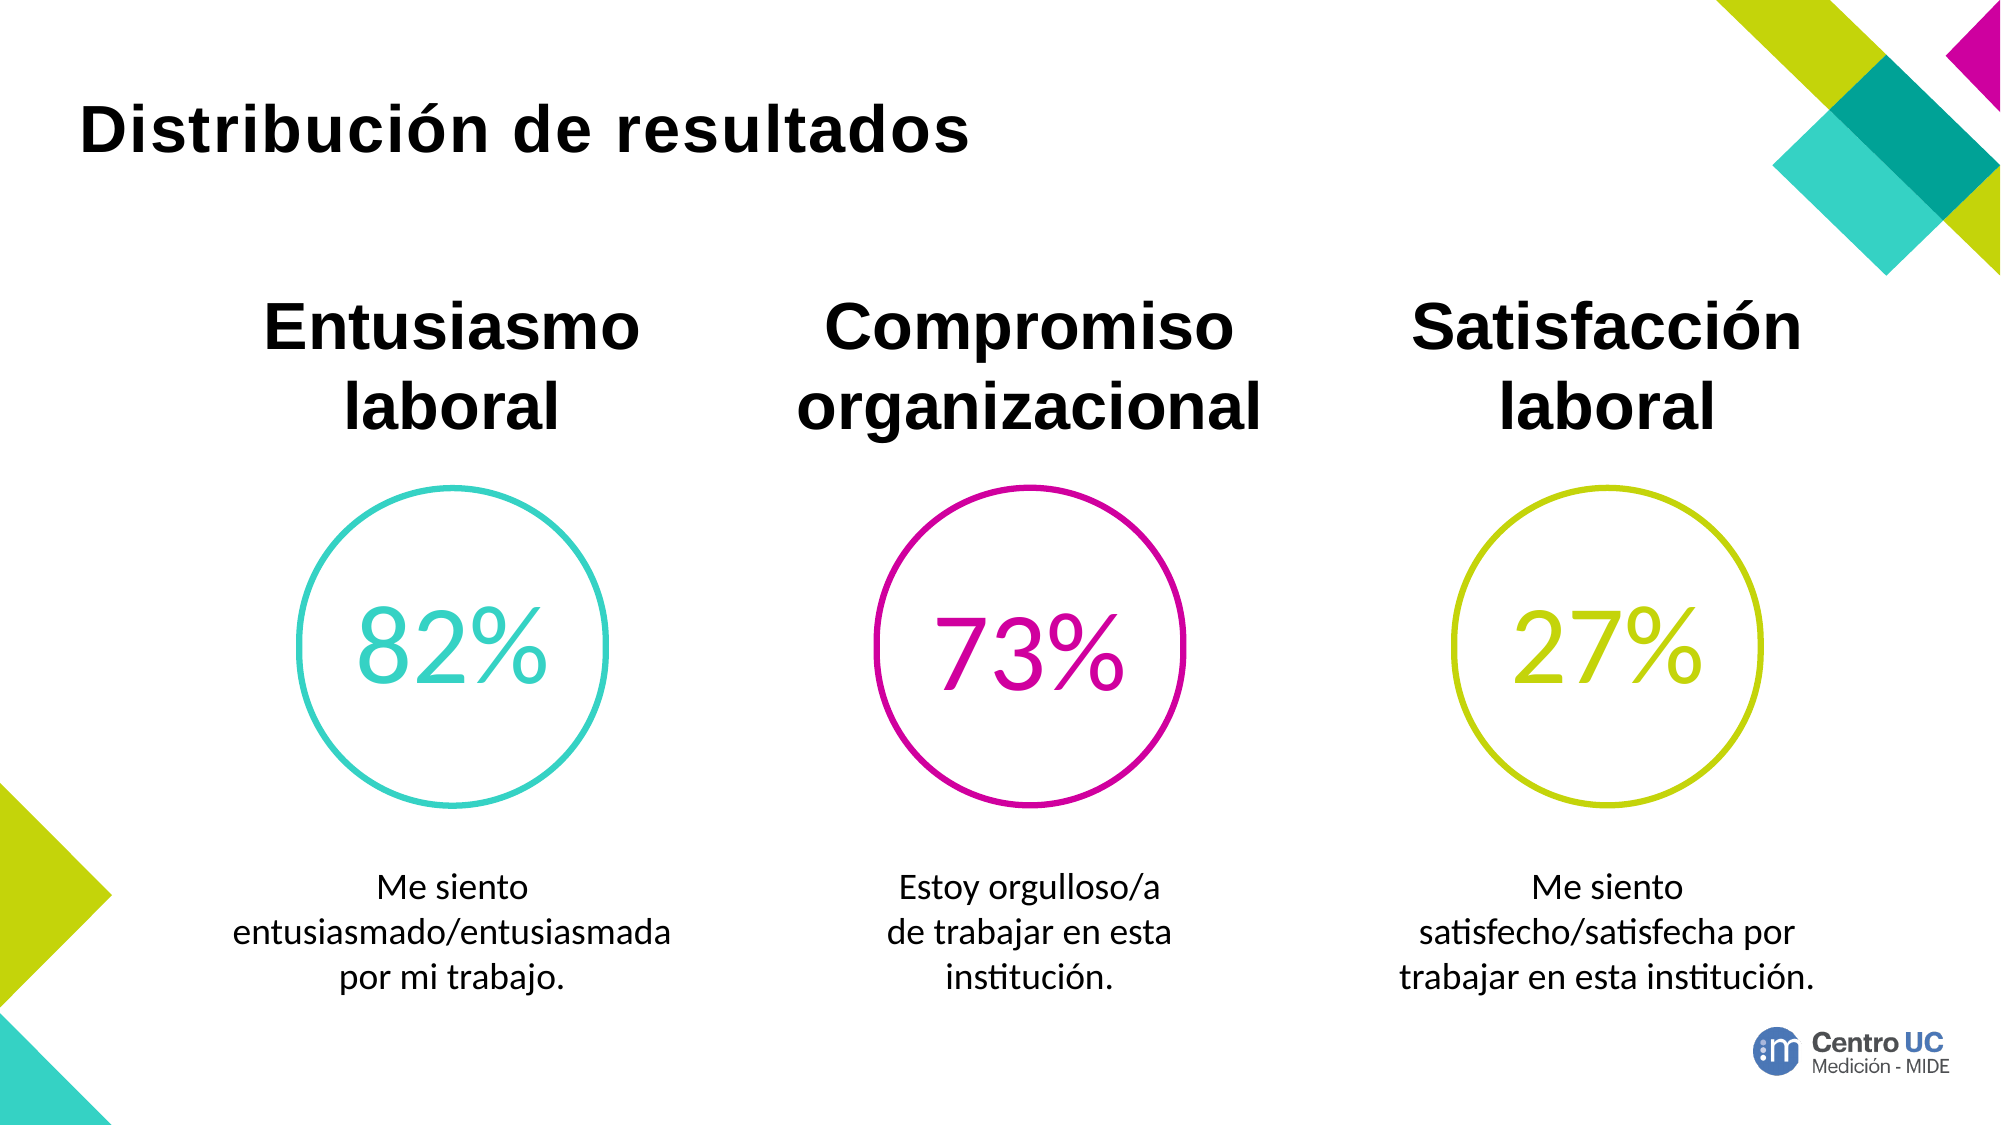

# Distribución de resultados

82%
27%
73%